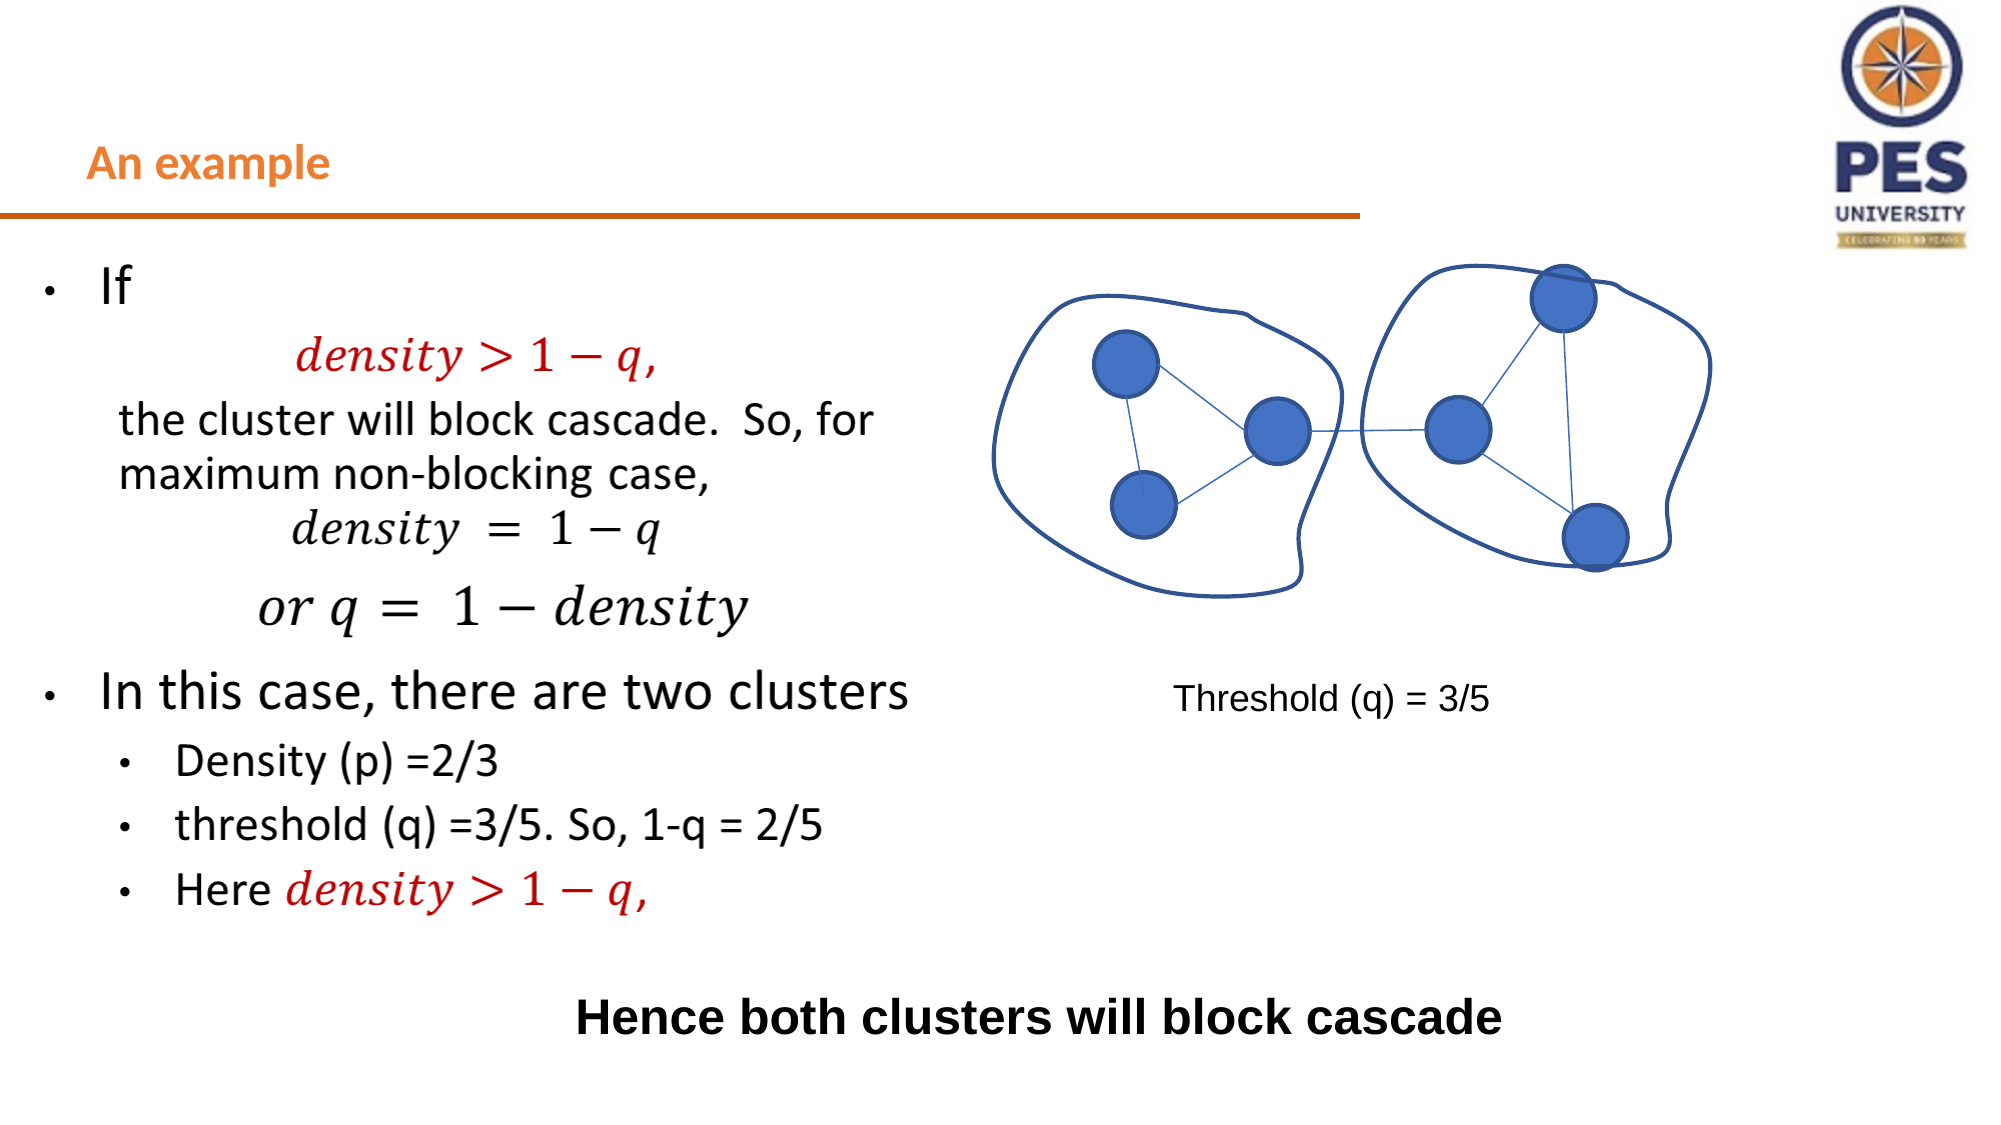

An example

Threshold (q) = 3/5
Hence both clusters will block cascade